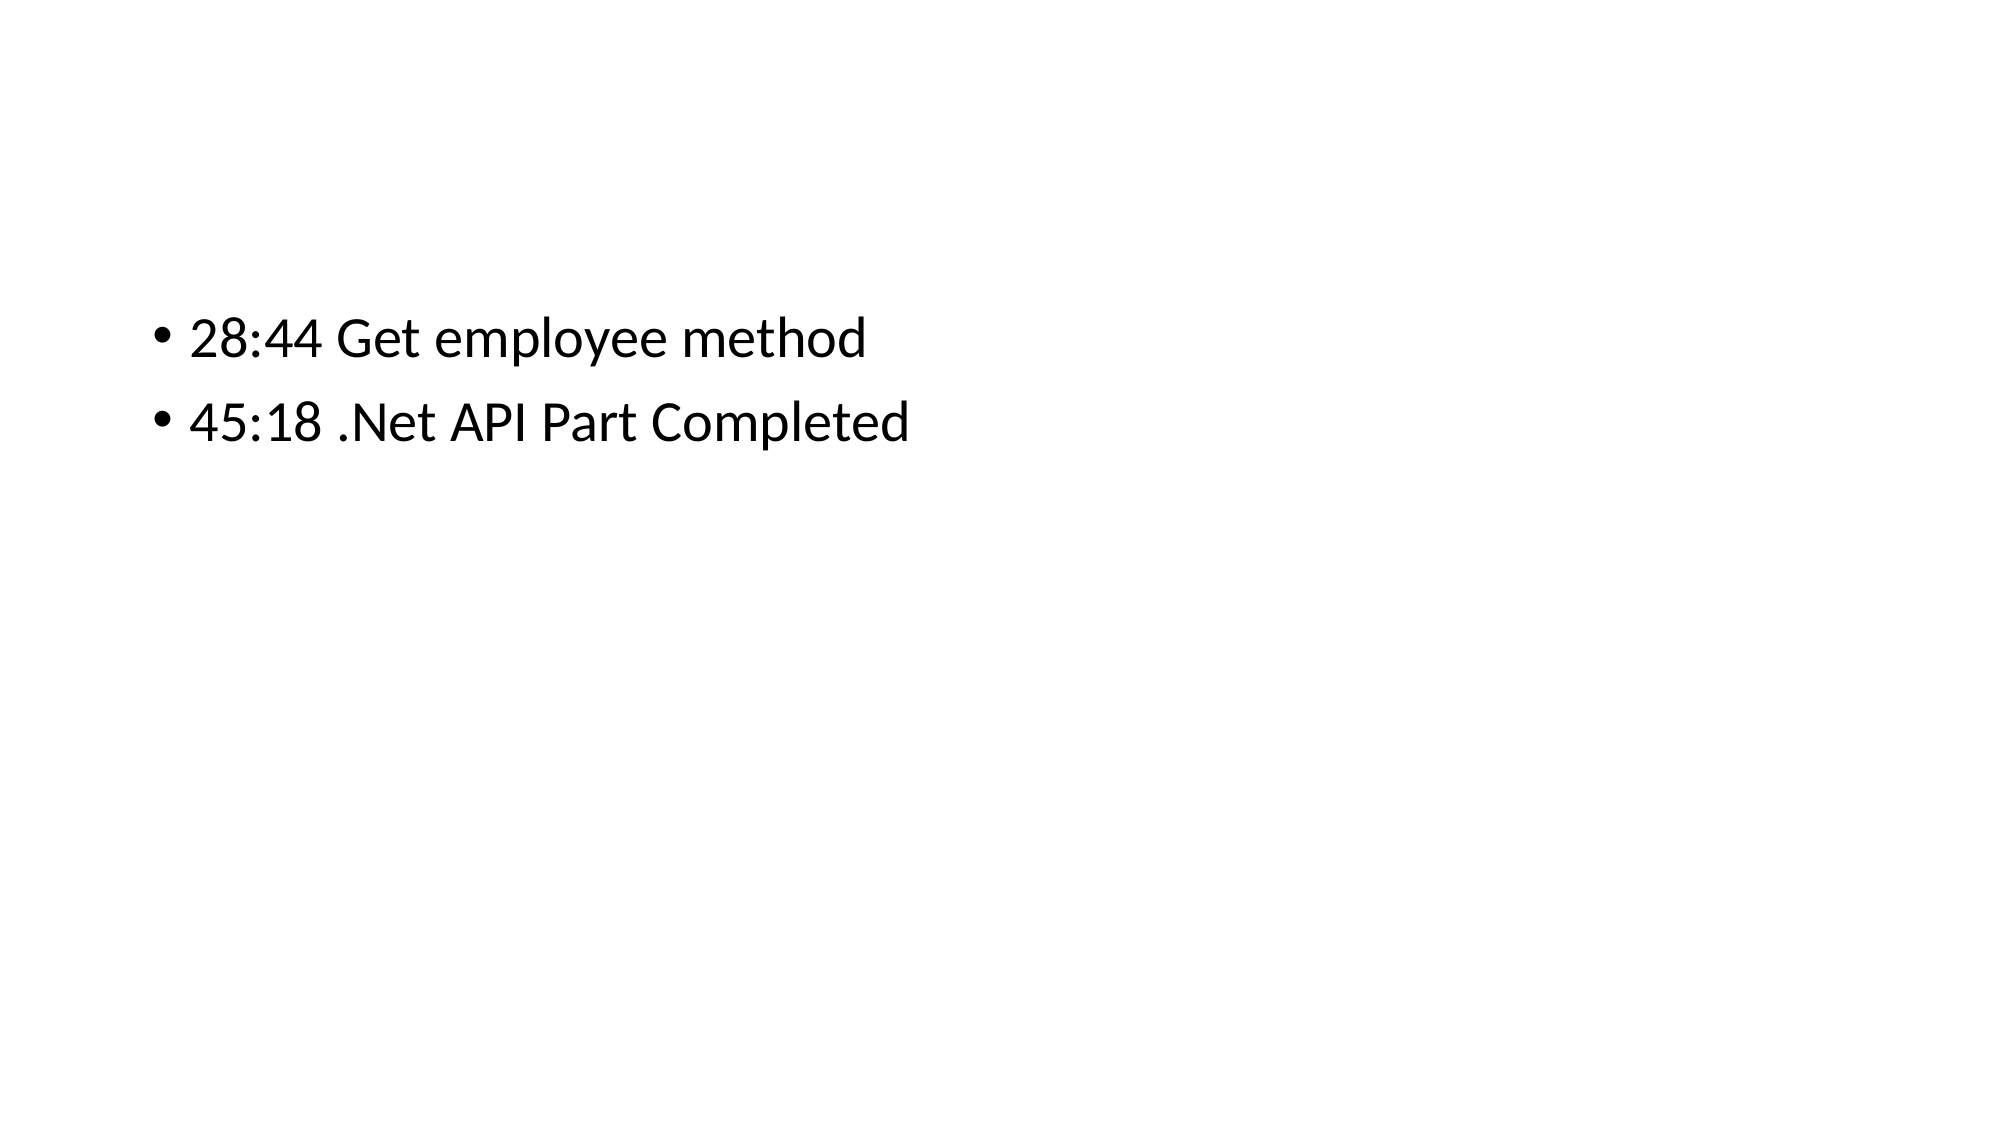

#
28:44 Get employee method
45:18 .Net API Part Completed